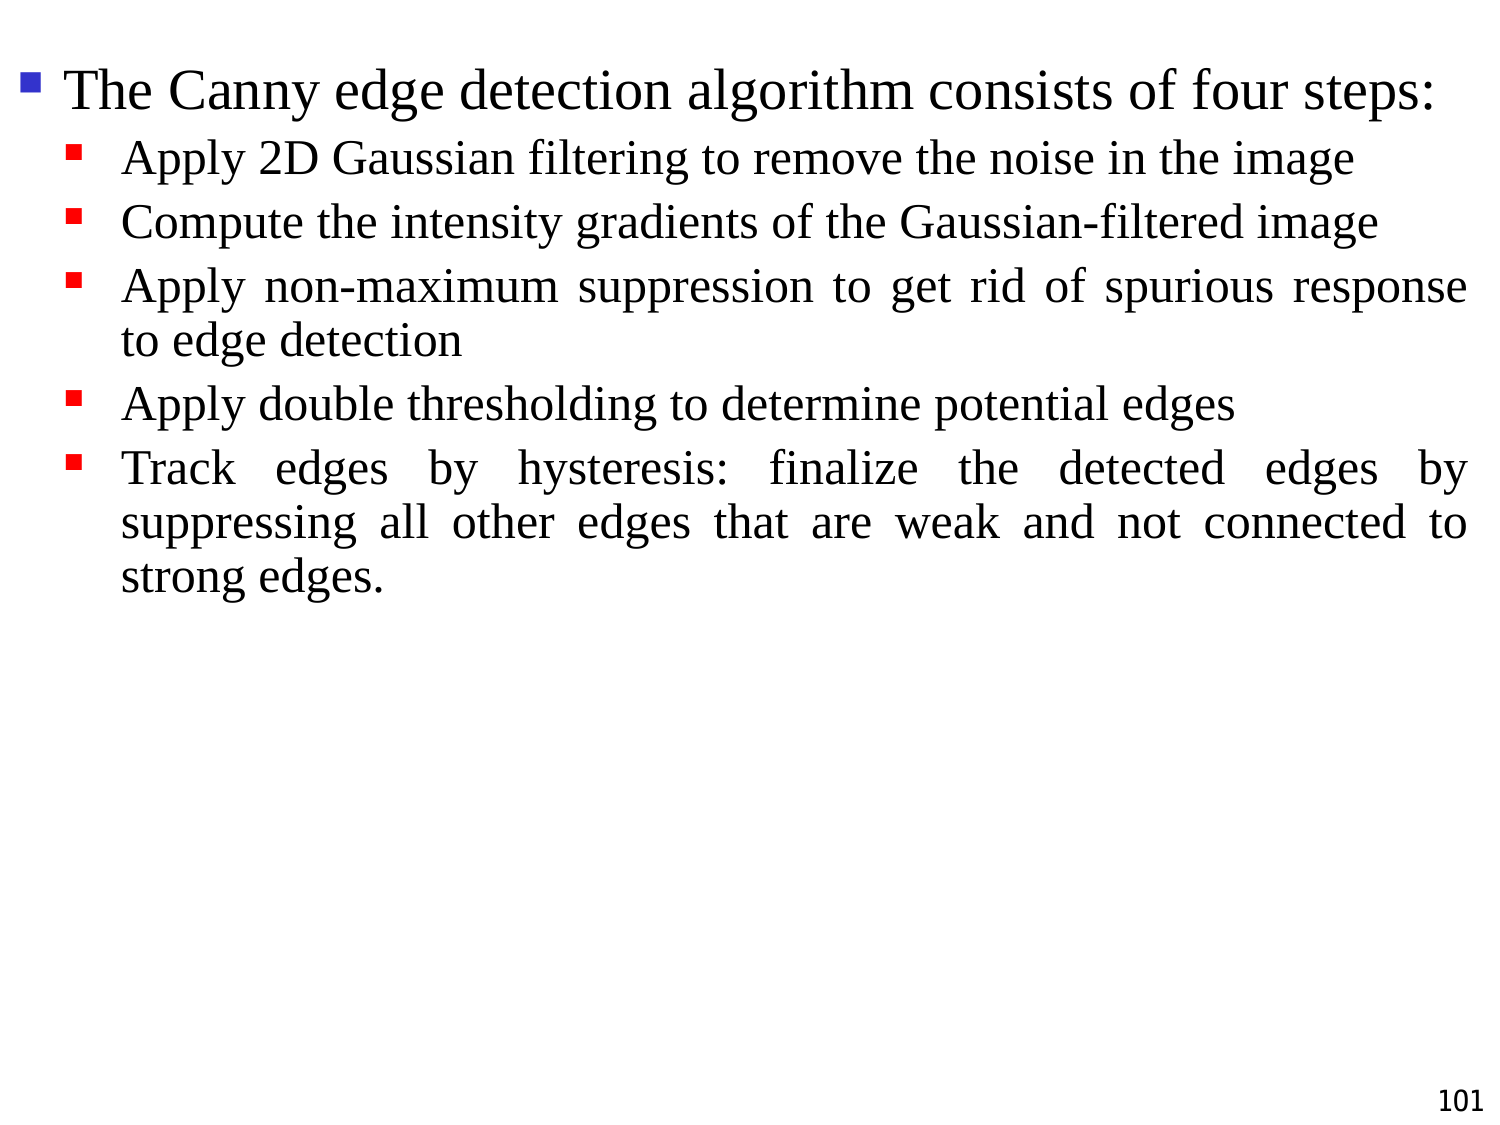

The Canny edge detection algorithm consists of four steps:
Apply 2D Gaussian filtering to remove the noise in the image
Compute the intensity gradients of the Gaussian-filtered image
Apply non-maximum suppression to get rid of spurious response to edge detection
Apply double thresholding to determine potential edges
Track edges by hysteresis: finalize the detected edges by suppressing all other edges that are weak and not connected to strong edges.

101
#